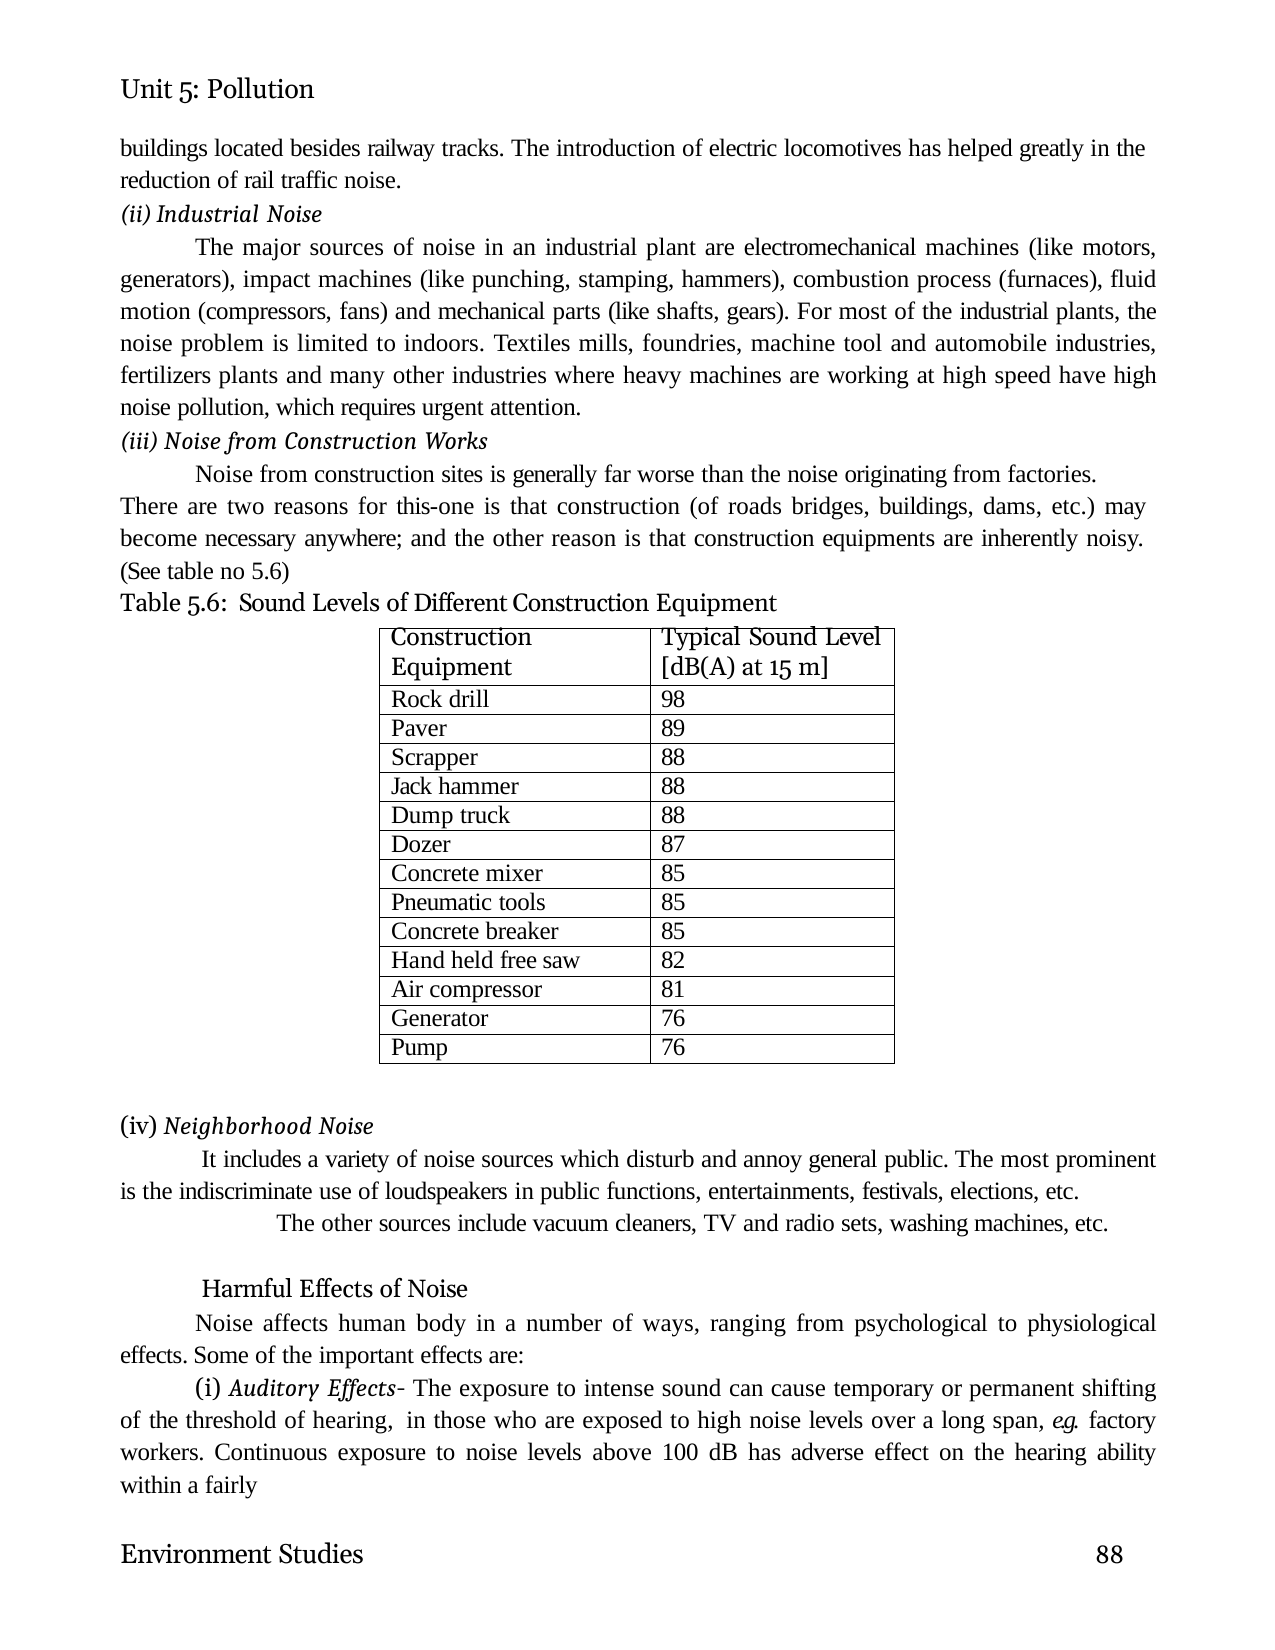

Unit 5: Pollution
buildings located besides railway tracks. The introduction of electric locomotives has helped greatly in the reduction of rail traffic noise.
Industrial Noise
The major sources of noise in an industrial plant are electromechanical machines (like motors, generators), impact machines (like punching, stamping, hammers), combustion process (furnaces), fluid motion (compressors, fans) and mechanical parts (like shafts, gears). For most of the industrial plants, the noise problem is limited to indoors. Textiles mills, foundries, machine tool and automobile industries, fertilizers plants and many other industries where heavy machines are working at high speed have high noise pollution, which requires urgent attention.
Noise from Construction Works
Noise from construction sites is generally far worse than the noise originating from factories.
There are two reasons for this-one is that construction (of roads bridges, buildings, dams, etc.) may become necessary anywhere; and the other reason is that construction equipments are inherently noisy.
(See table no 5.6)
Table 5.6: Sound Levels of Different Construction Equipment
| Construction Equipment | Typical Sound Level [dB(A) at 15 m] |
| --- | --- |
| Rock drill | 98 |
| Paver | 89 |
| Scrapper | 88 |
| Jack hammer | 88 |
| Dump truck | 88 |
| Dozer | 87 |
| Concrete mixer | 85 |
| Pneumatic tools | 85 |
| Concrete breaker | 85 |
| Hand held free saw | 82 |
| Air compressor | 81 |
| Generator | 76 |
| Pump | 76 |
(iv) Neighborhood Noise
It includes a variety of noise sources which disturb and annoy general public. The most prominent is the indiscriminate use of loudspeakers in public functions, entertainments, festivals, elections, etc.
The other sources include vacuum cleaners, TV and radio sets, washing machines, etc.

Harmful Effects of Noise
Noise affects human body in a number of ways, ranging from psychological to physiological effects. Some of the important effects are:
(i) Auditory Effects- The exposure to intense sound can cause temporary or permanent shifting of the threshold of hearing, in those who are exposed to high noise levels over a long span, e.g. factory workers. Continuous exposure to noise levels above 100 dB has adverse effect on the hearing ability within a fairly
Environment Studies
88